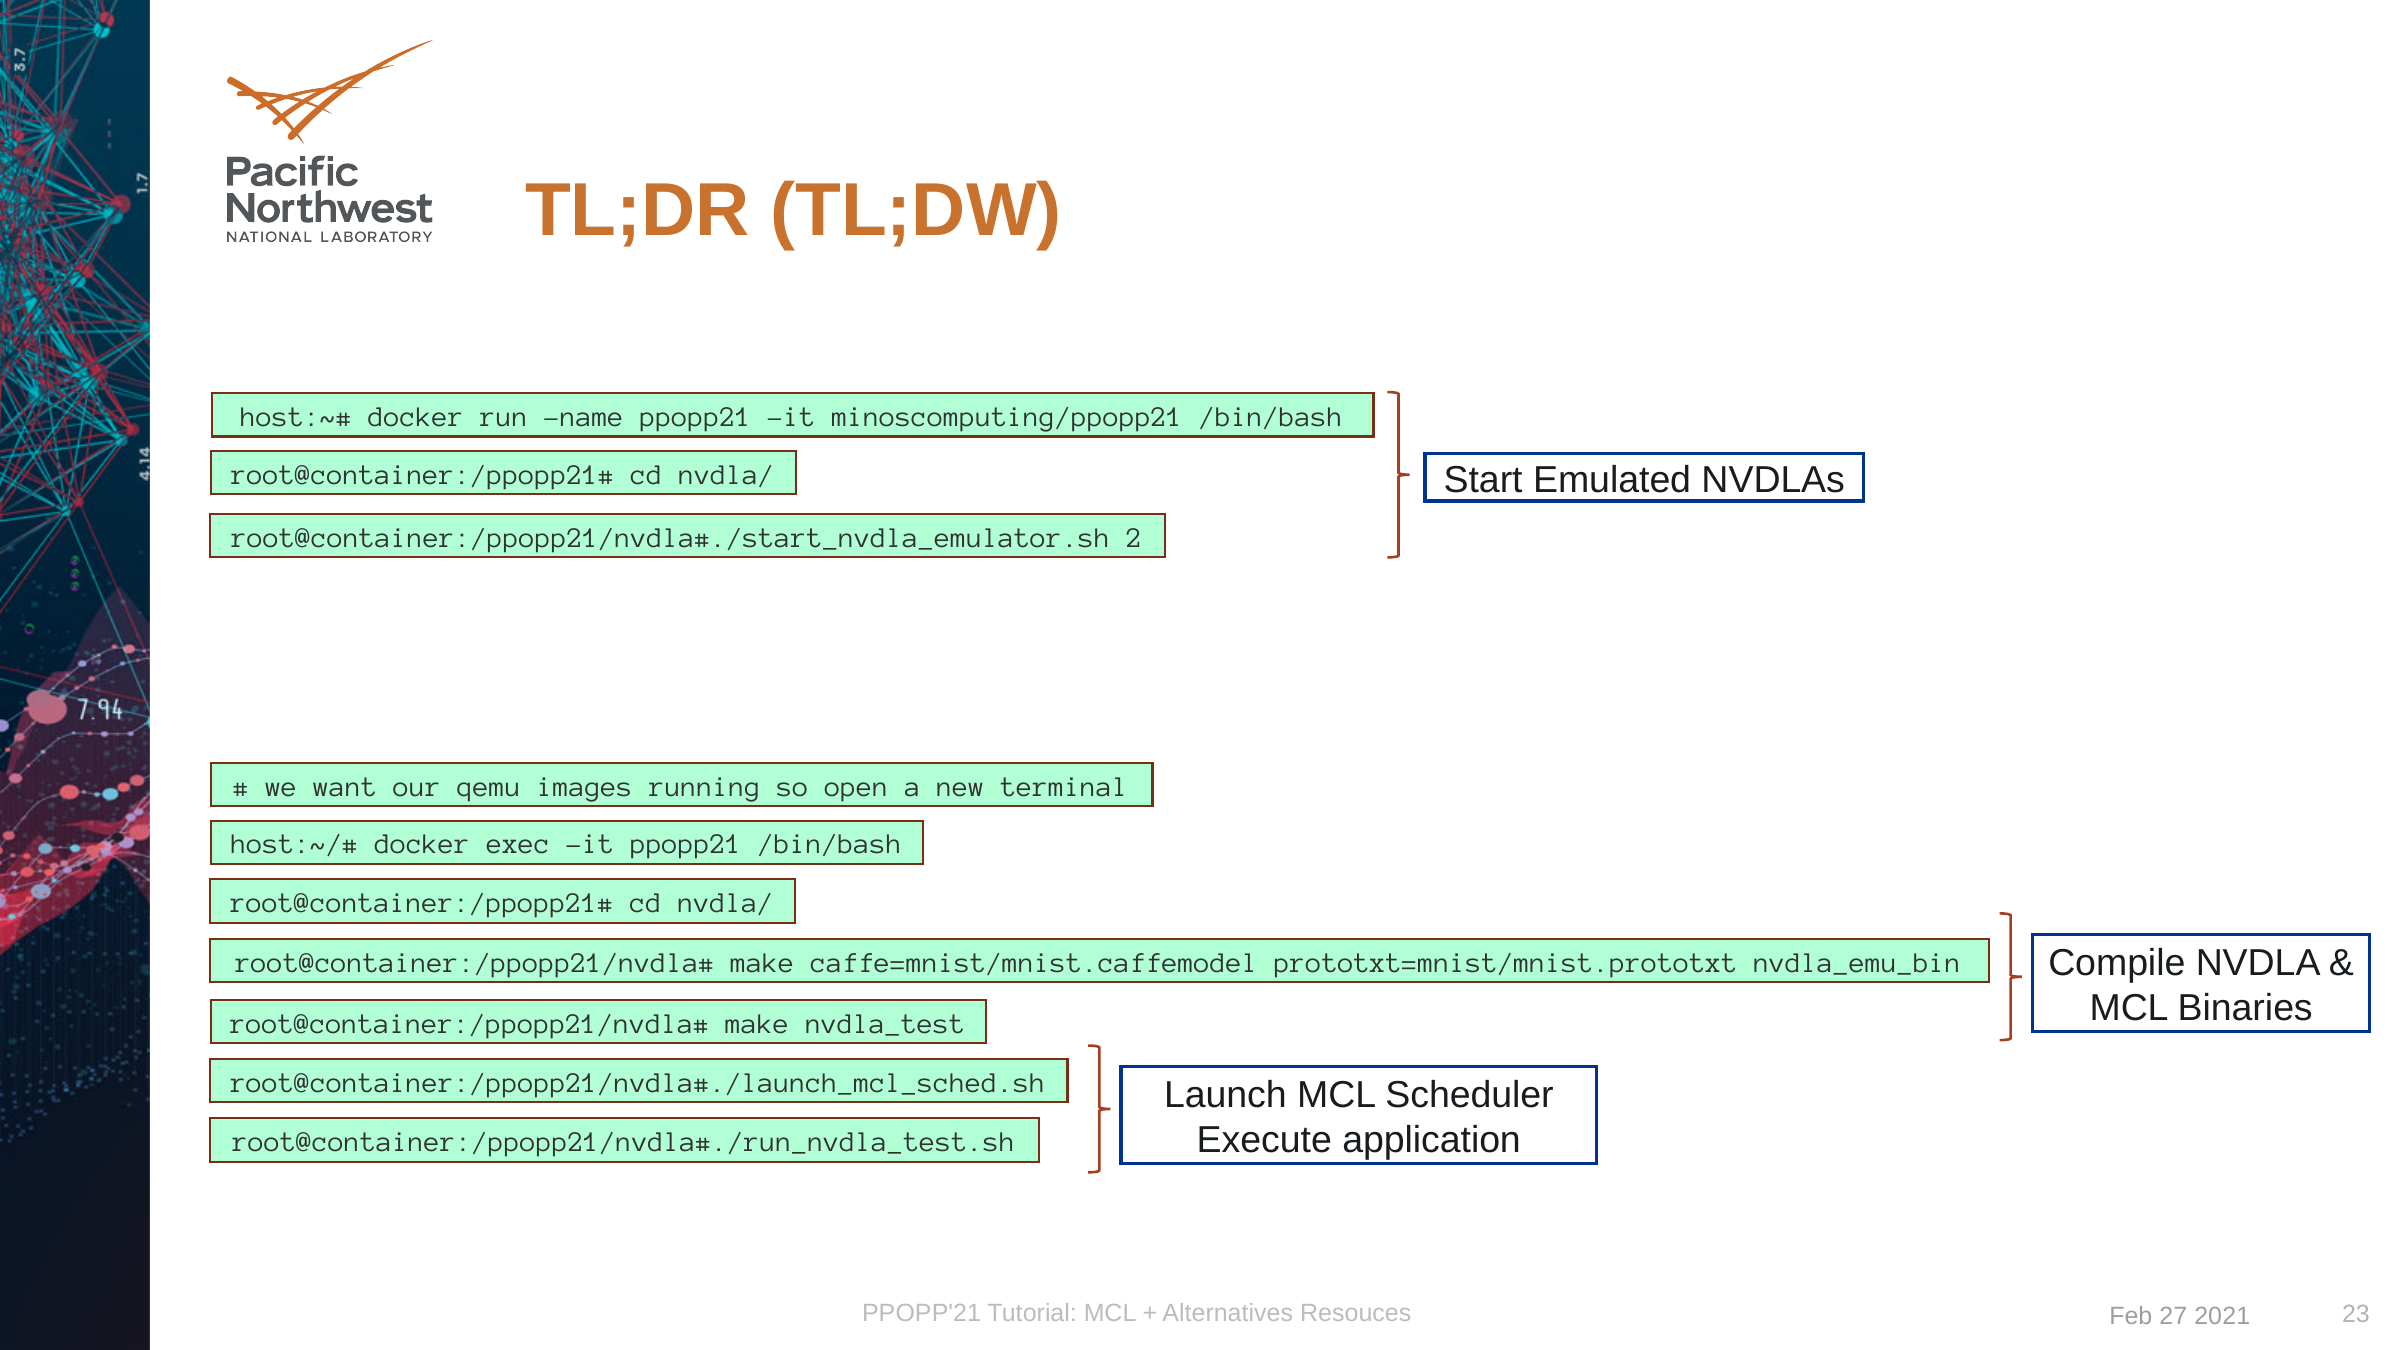

# TL;DR (TL;DW)

host:~# docker run –name ppopp21 –it minoscomputing/ppopp21 /bin/bash
root@container:/ppopp21# cd nvdla/
Start Emulated NVDLAs
root@container:/ppopp21/nvdla#./start_nvdla_emulator.sh 2
# we want our qemu images running so open a new terminal
host:~/# docker exec -it ppopp21 /bin/bash
root@container:/ppopp21# cd nvdla/

Compile NVDLA & MCL Binaries
root@container:/ppopp21/nvdla# make caffe=mnist/mnist.caffemodel prototxt=mnist/mnist.prototxt nvdla_emu_bin
root@container:/ppopp21/nvdla# make nvdla_test

root@container:/ppopp21/nvdla#./launch_mcl_sched.sh
Launch MCL Scheduler Execute application
root@container:/ppopp21/nvdla#./run_nvdla_test.sh
PPOPP'21 Tutorial: MCL + Alternatives Resouces
23
Feb 27 2021